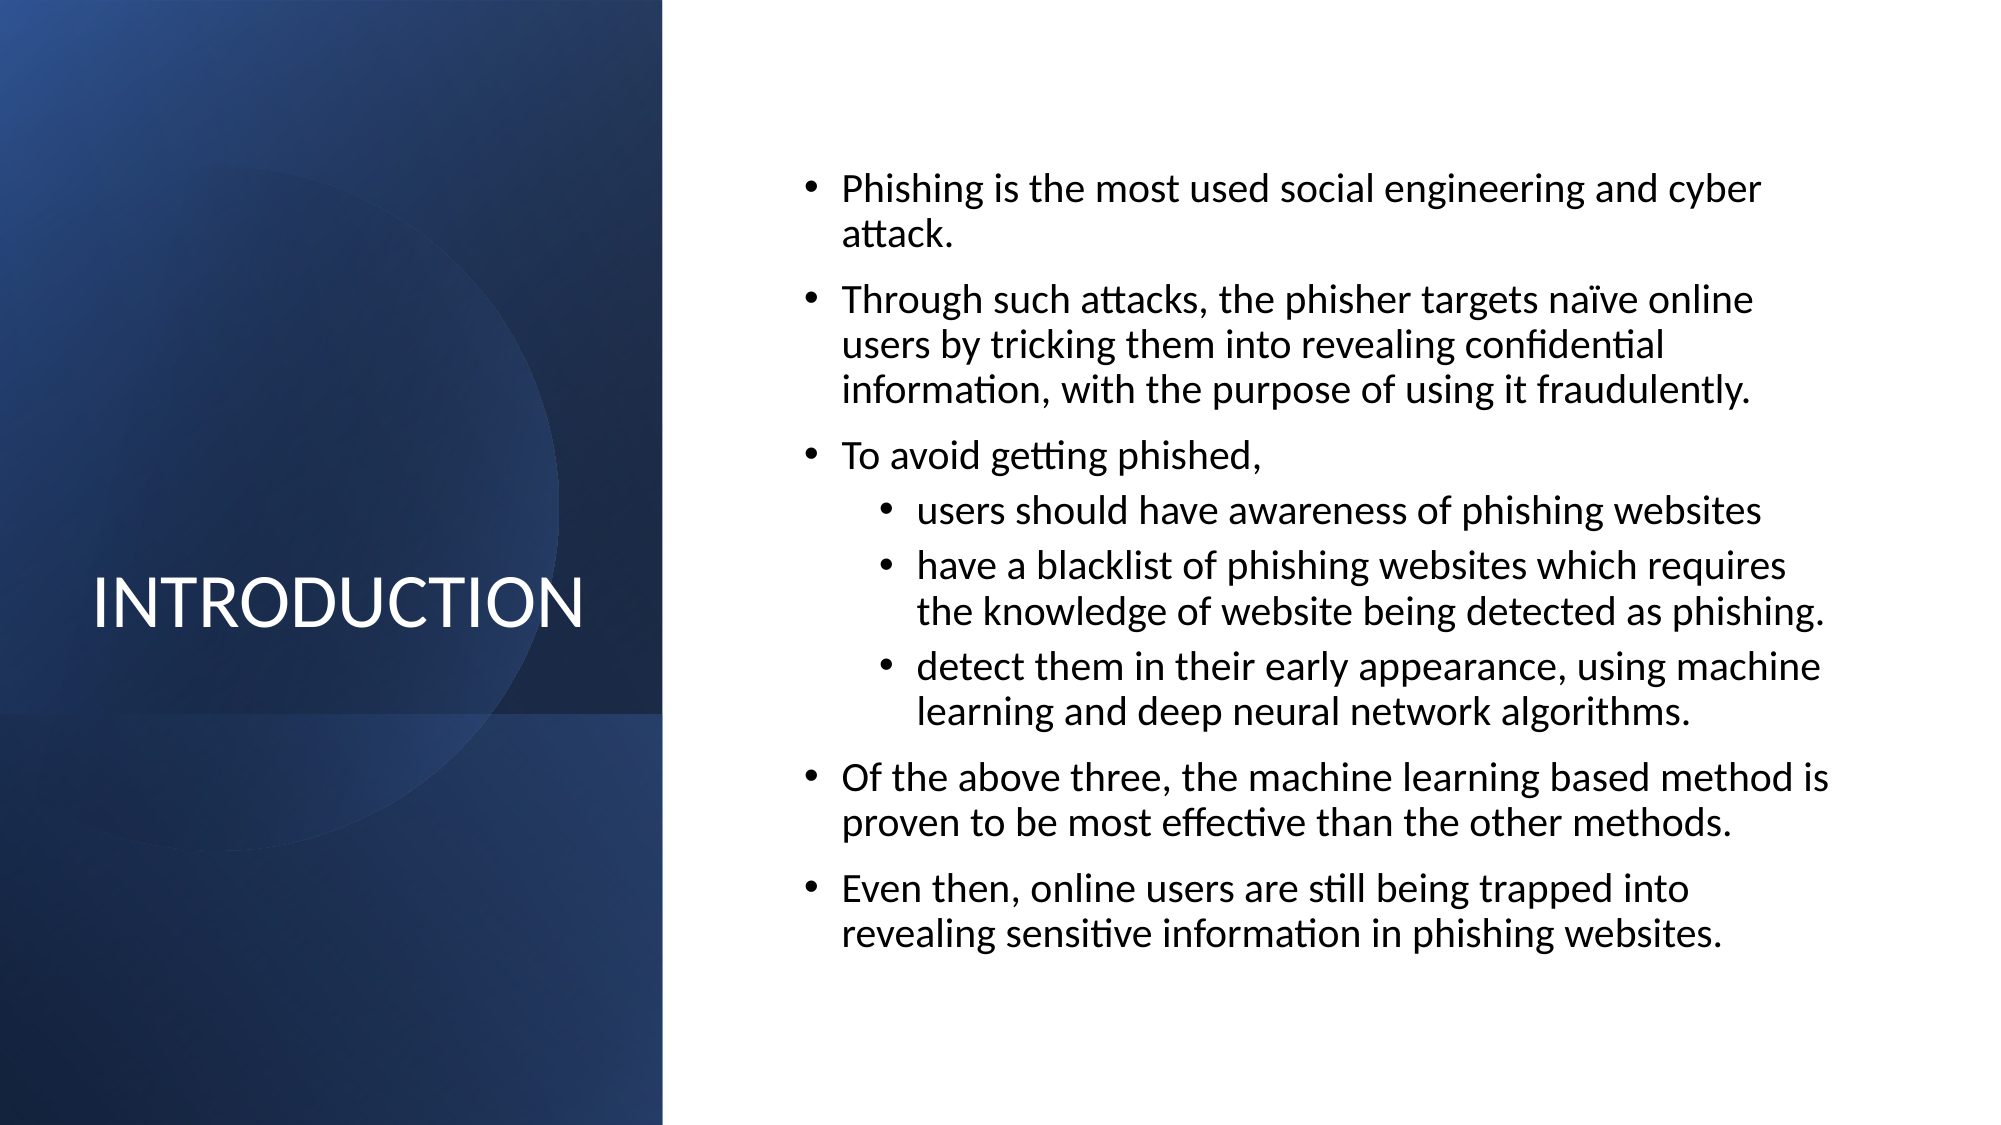

# INTRODUCTION
Phishing is the most used social engineering and cyber attack.
Through such attacks, the phisher targets naïve online users by tricking them into revealing confidential information, with the purpose of using it fraudulently.
To avoid getting phished,
users should have awareness of phishing websites
have a blacklist of phishing websites which requires the knowledge of website being detected as phishing.
detect them in their early appearance, using machine learning and deep neural network algorithms.
Of the above three, the machine learning based method is proven to be most effective than the other methods.
Even then, online users are still being trapped into revealing sensitive information in phishing websites.